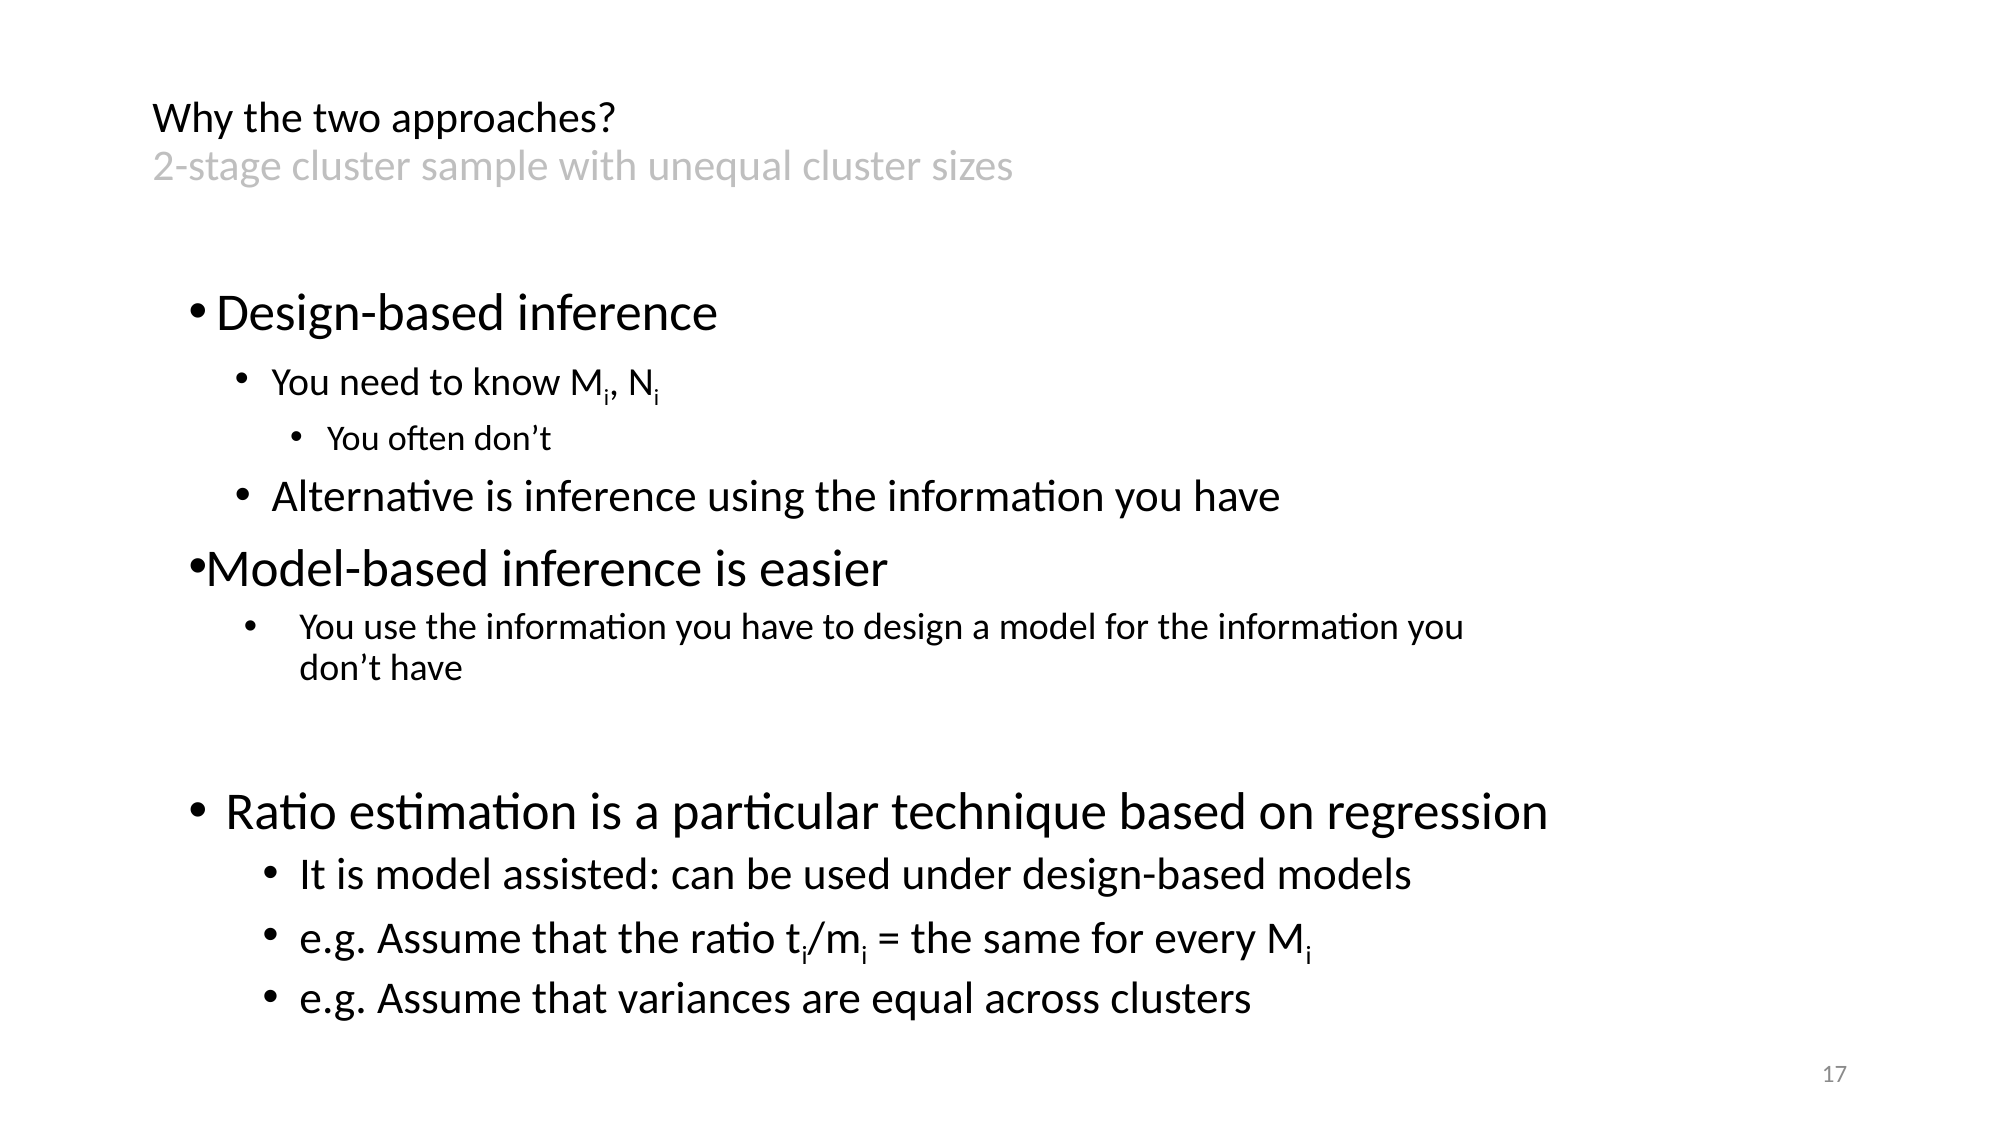

# Why the two approaches? 2-stage cluster sample with unequal cluster sizes
Design-based inference
You need to know Mi, Ni
You often don’t
Alternative is inference using the information you have
Model-based inference is easier
You use the information you have to design a model for the information you don’t have

Ratio estimation is a particular technique based on regression
It is model assisted: can be used under design-based models
e.g. Assume that the ratio ti/mi = the same for every Mi
e.g. Assume that variances are equal across clusters

17